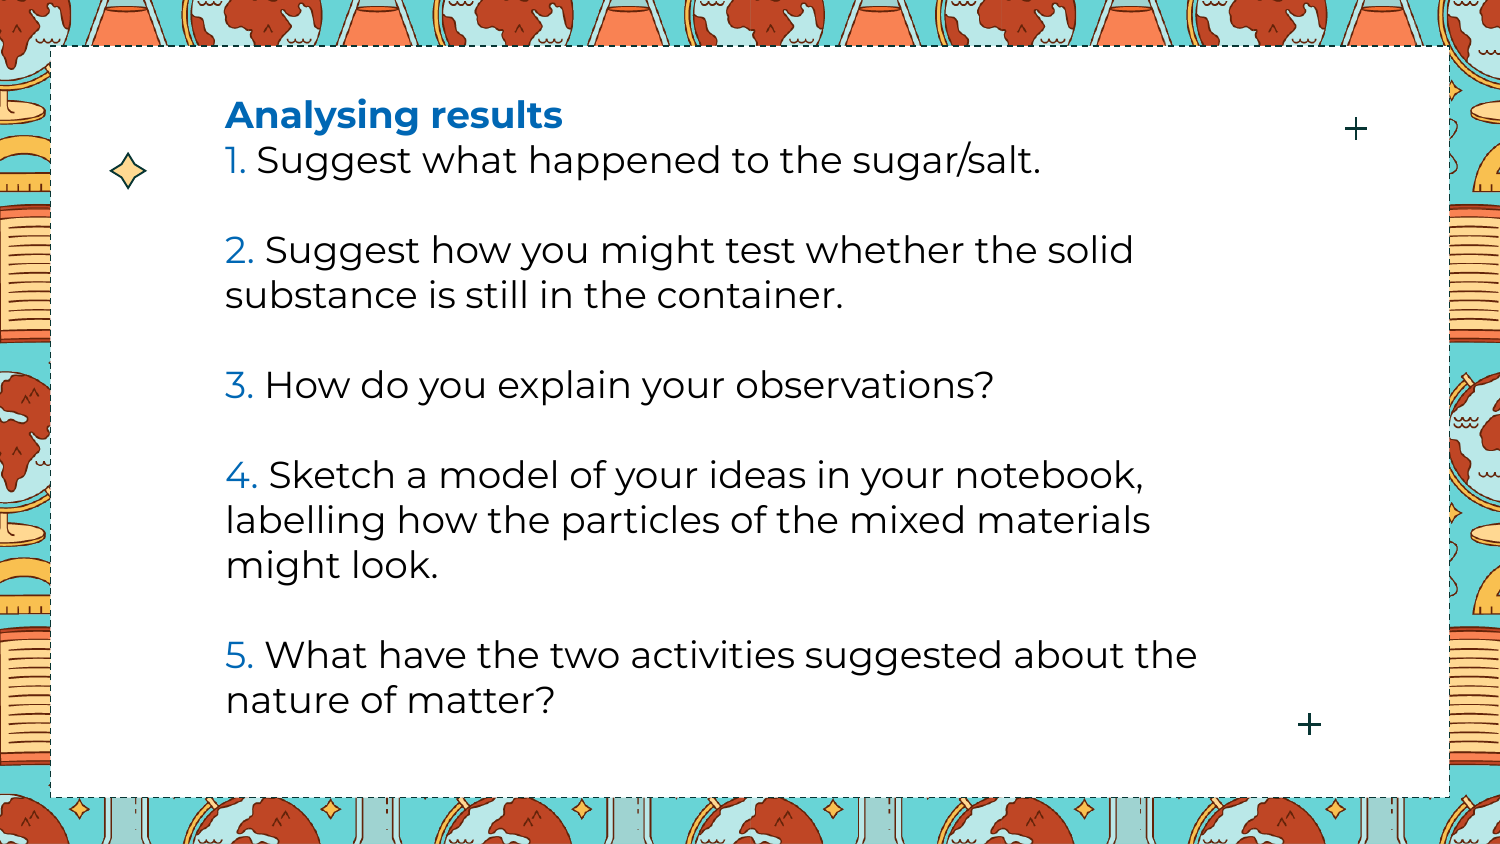

Analysing results
1. Suggest what happened to the sugar/salt.

2. Suggest how you might test whether the solid
substance is still in the container.

3. How do you explain your observations?

4. Sketch a model of your ideas in your notebook,
labelling how the particles of the mixed materials
might look.

5. What have the two activities suggested about the
nature of matter?